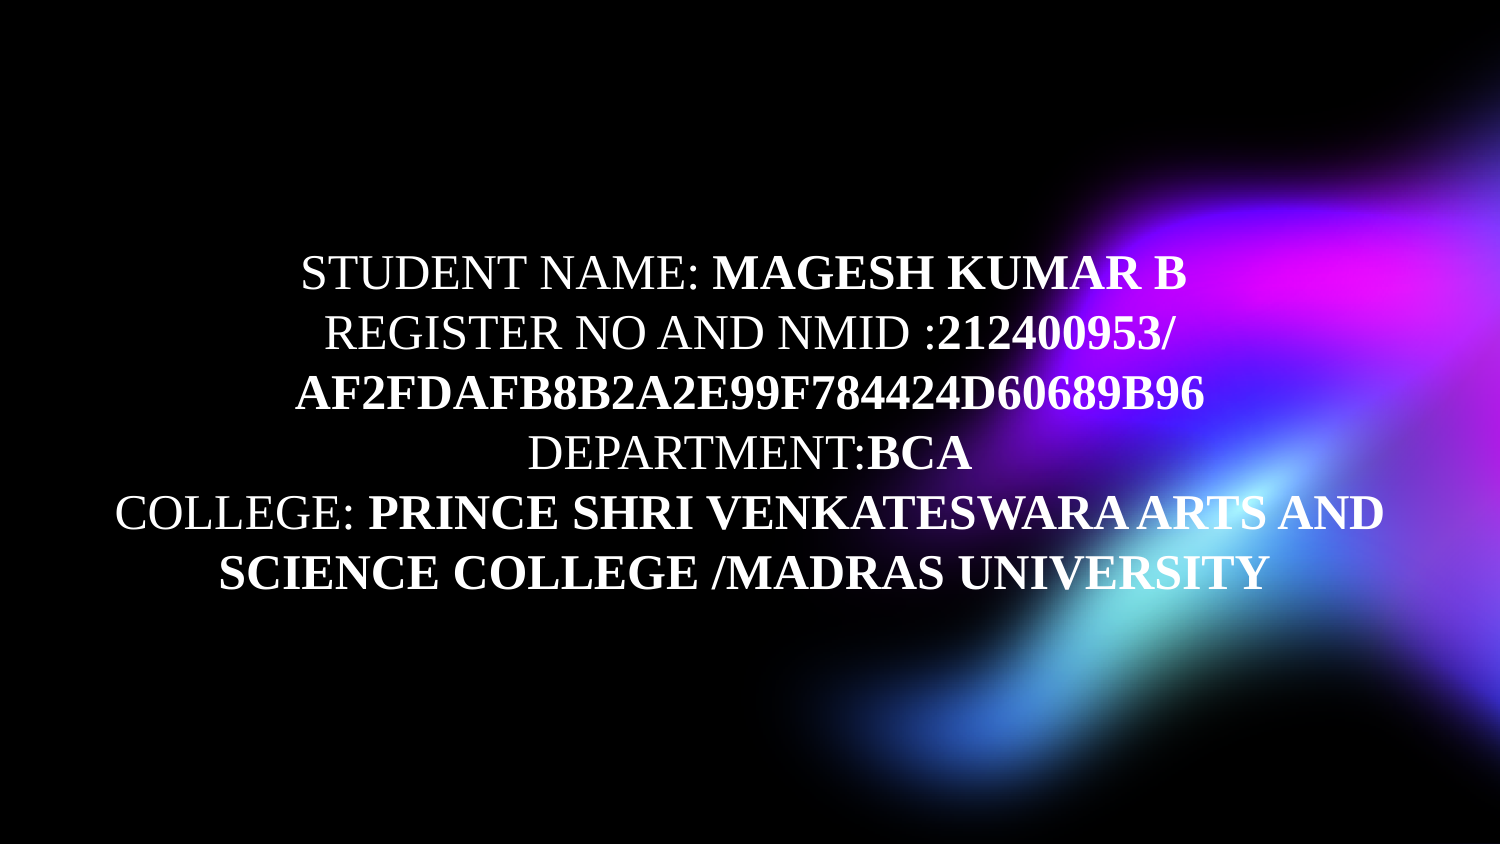

STUDENT NAME: MAGESH KUMAR B
REGISTER NO AND NMID :212400953/
AF2FDAFB8B2A2E99F784424D60689B96
DEPARTMENT:BCA
COLLEGE: PRINCE SHRI VENKATESWARA ARTS AND SCIENCE COLLEGE /MADRAS UNIVERSITY